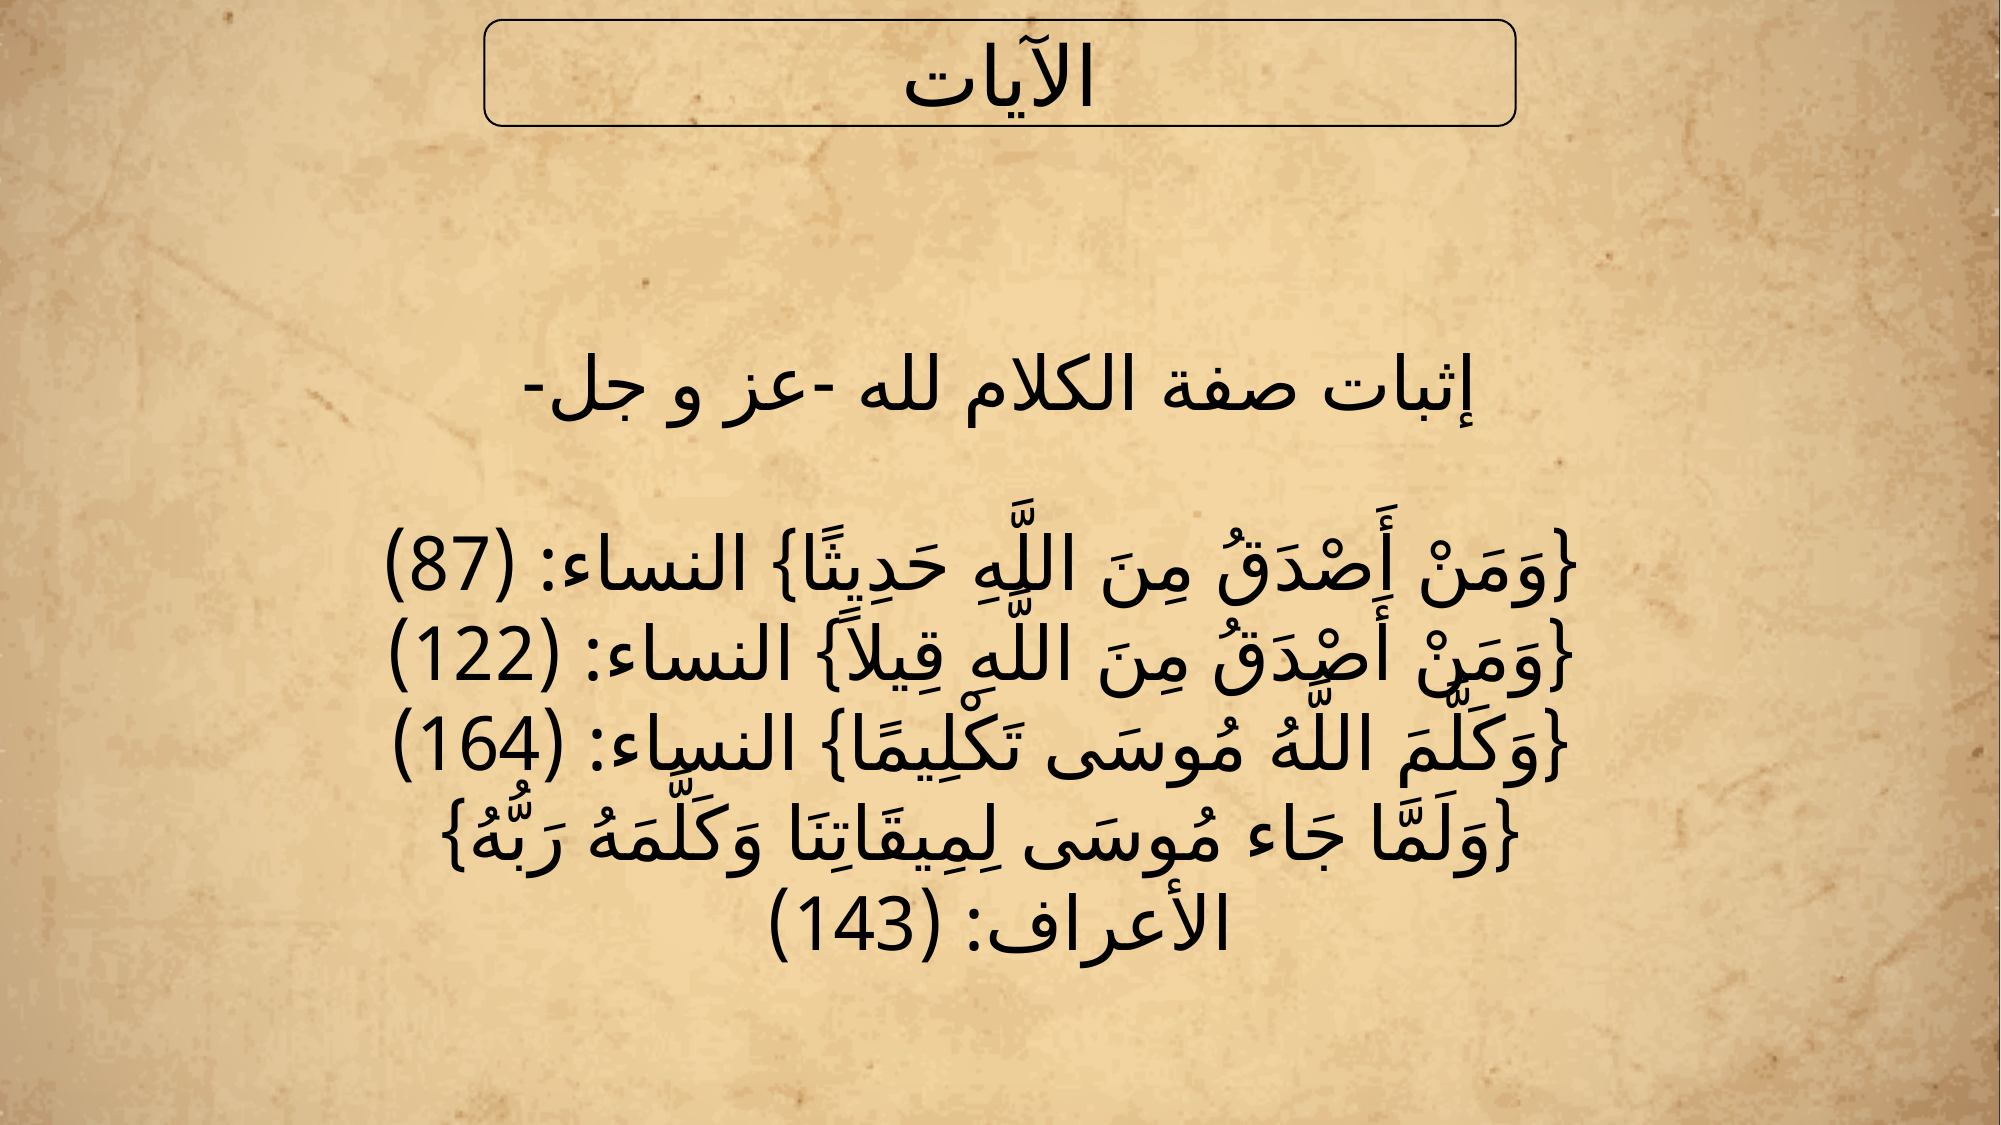

إثبات الأسماء و الصفات باعتبار ثبوتها
الآيات
ذاتية
فعلية
إثبات صفة الكلام لله -عز و جل-

  {وَمَنْ أَصْدَقُ مِنَ اللَّهِ حَدِيثًا} النساء: (87)
  {وَمَنْ أَصْدَقُ مِنَ اللَّهِ قِيلاً} النساء: (122)
  {وَكَلَّمَ اللَّهُ مُوسَى تَكْلِيمًا} النساء: (164)
  {وَلَمَّا جَاء مُوسَى لِمِيقَاتِنَا وَكَلَّمَهُ رَبُّهُ} الأعراف: (143)
الأسماء و الصفات المنفية
الإستواء, المعية, المشيئة, المحبة, الرضى, البصر, الكلام  , المنادات, المجيء, الإتيان, النزول, العفو, الغضب, السخط, الكراهية, البغض, (المكر, المحال, الكيد-على سبيل المقابلة لا على الإطلاق-), المغفرة, الفرح, الضحك, العجب